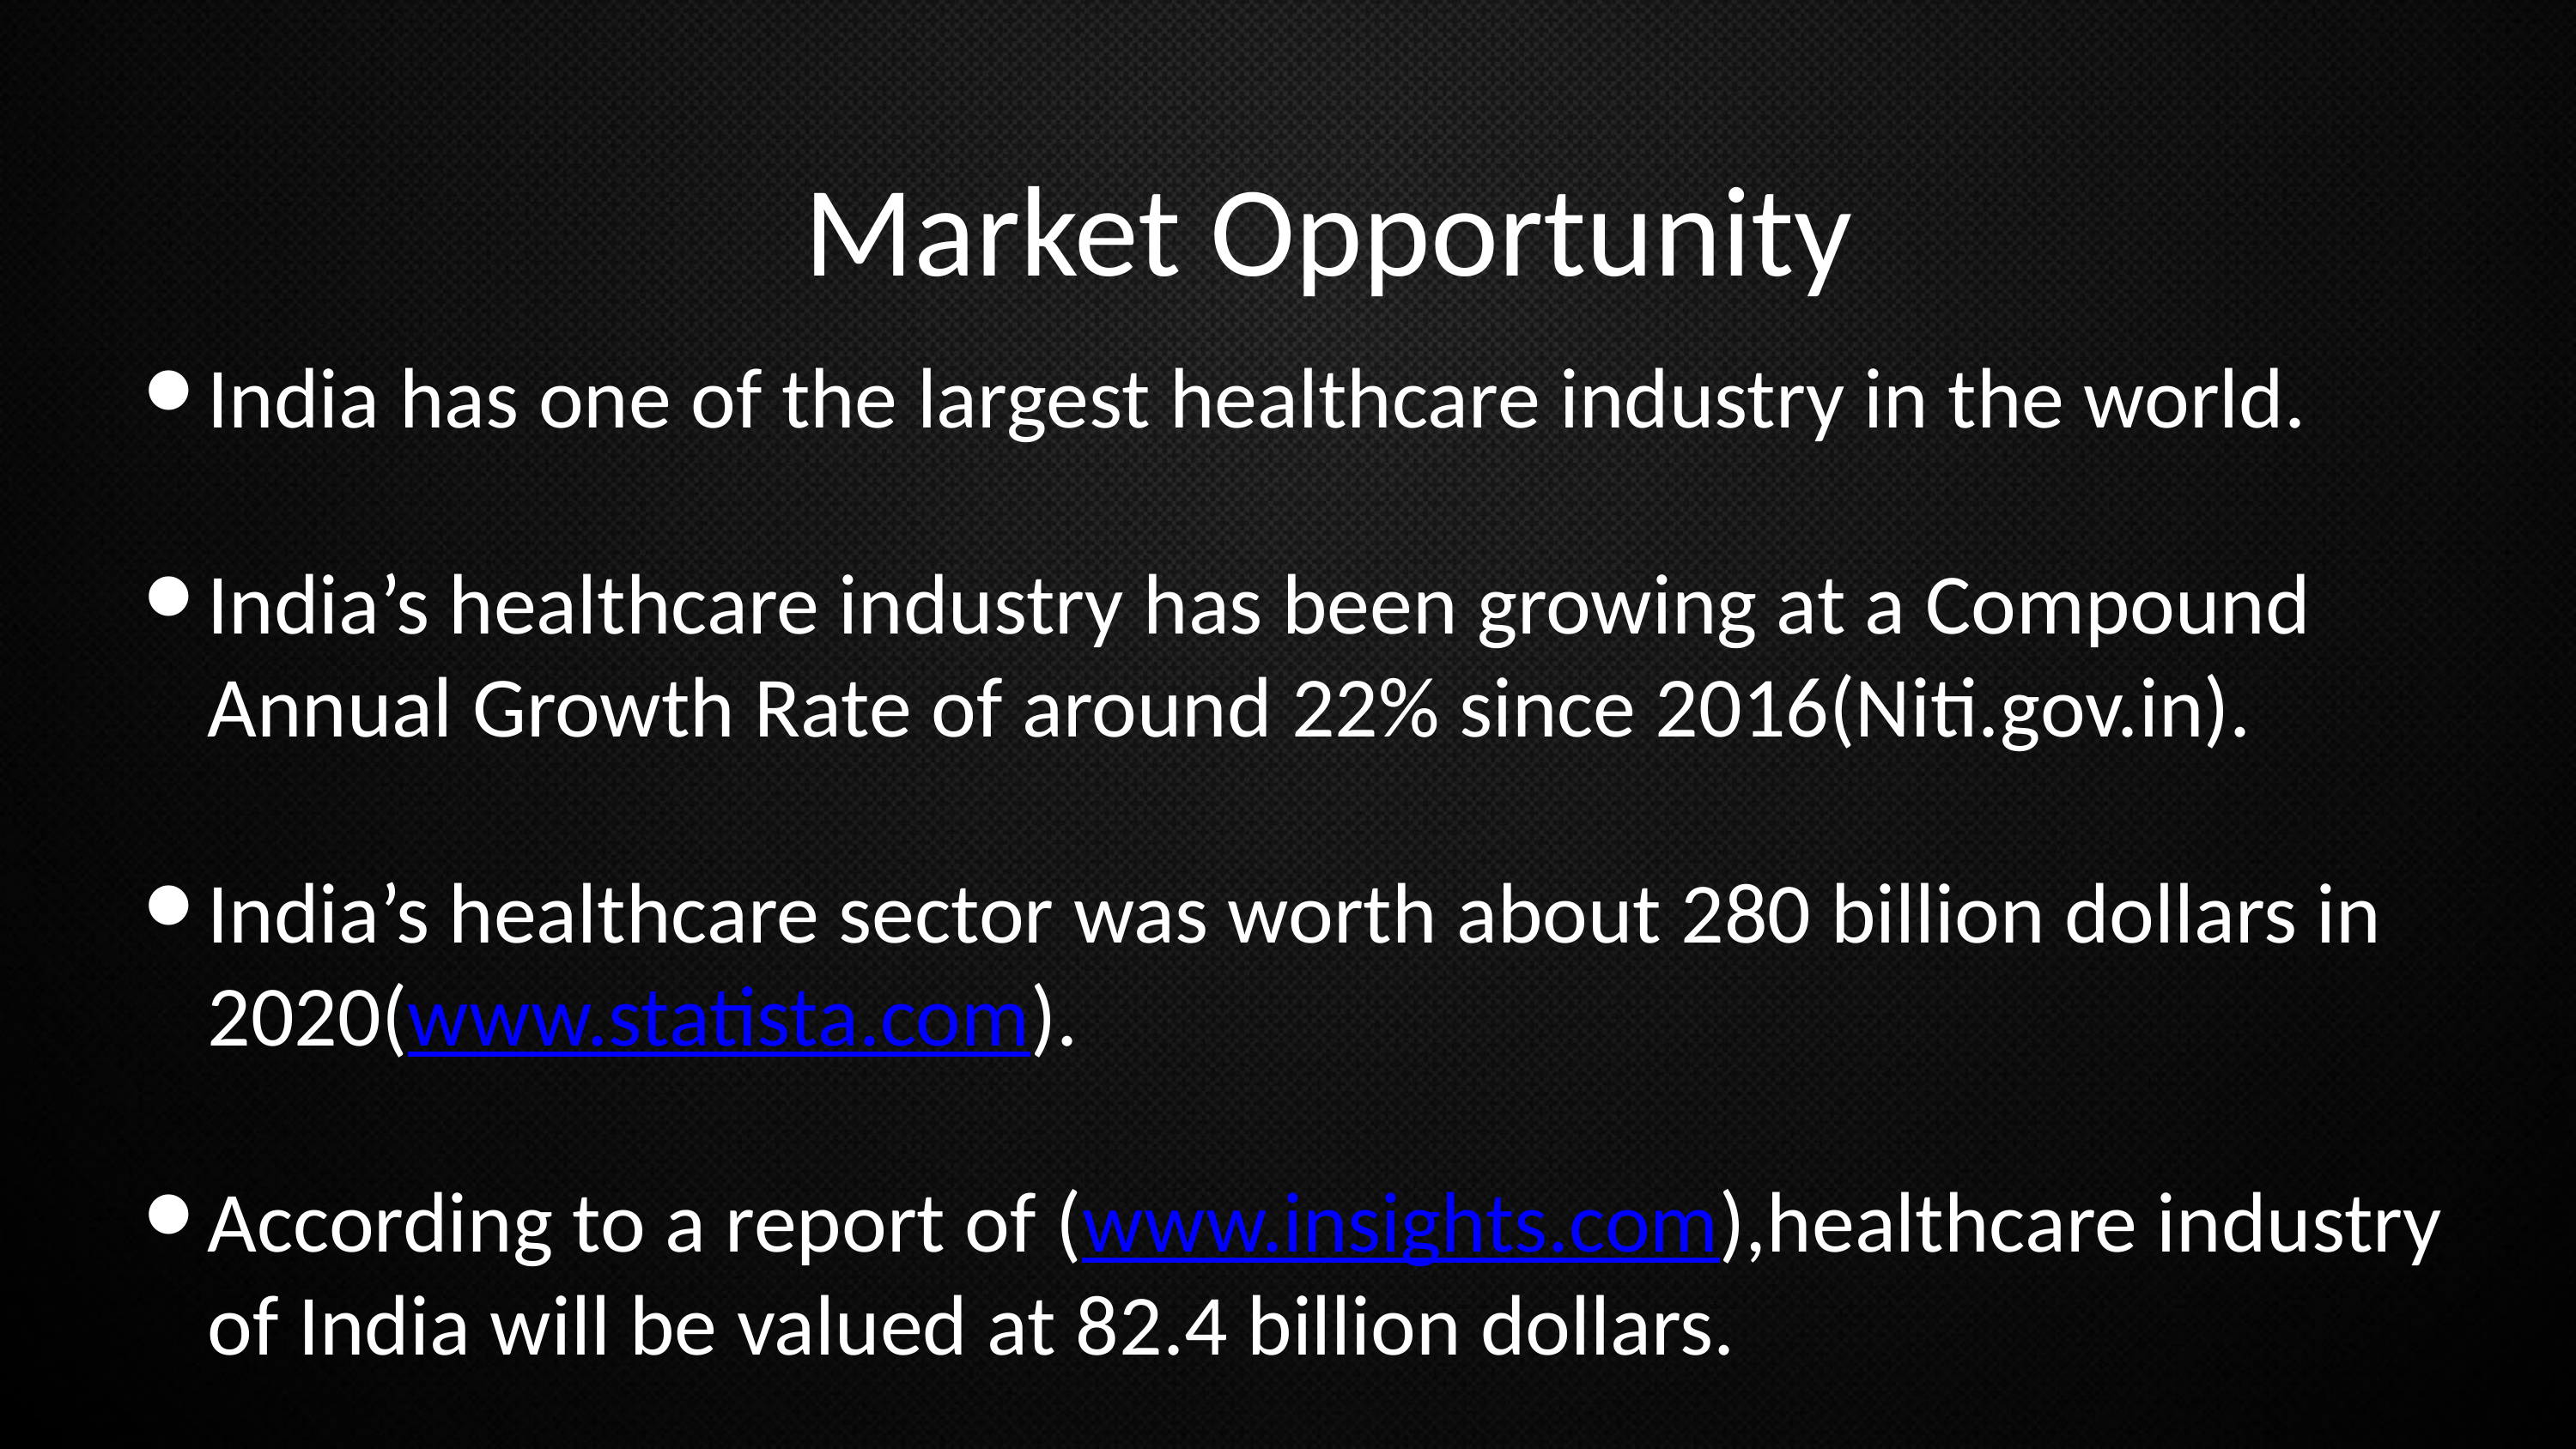

Market Opportunity
India has one of the largest healthcare industry in the world.

India’s healthcare industry has been growing at a Compound Annual Growth Rate of around 22% since 2016(Niti.gov.in).

India’s healthcare sector was worth about 280 billion dollars in 2020(www.statista.com).

According to a report of (www.insights.com),healthcare industry of India will be valued at 82.4 billion dollars.